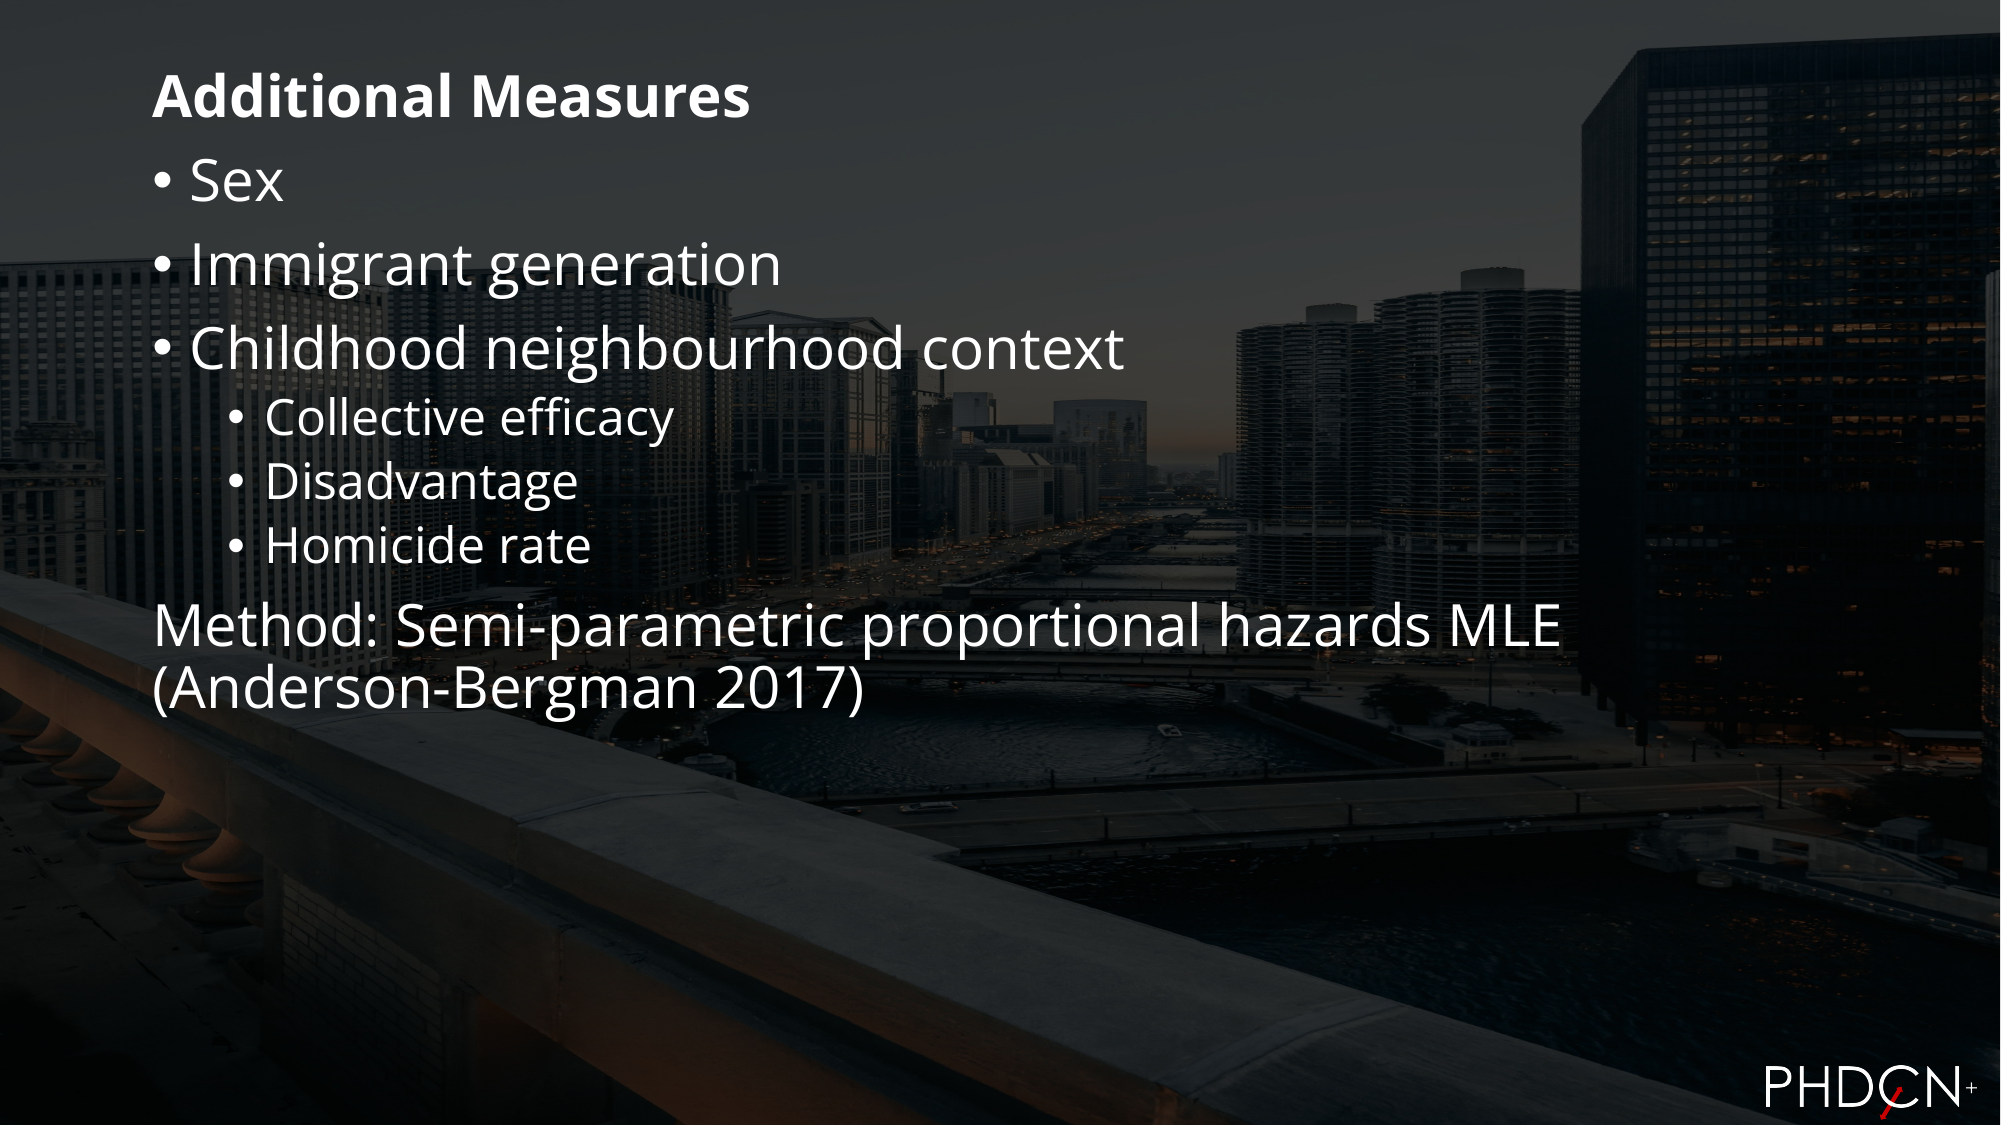

Additional Measures
Sex
Immigrant generation
Childhood neighbourhood context
Collective efficacy
Disadvantage
Homicide rate
Method: Semi-parametric proportional hazards MLE (Anderson-Bergman 2017)